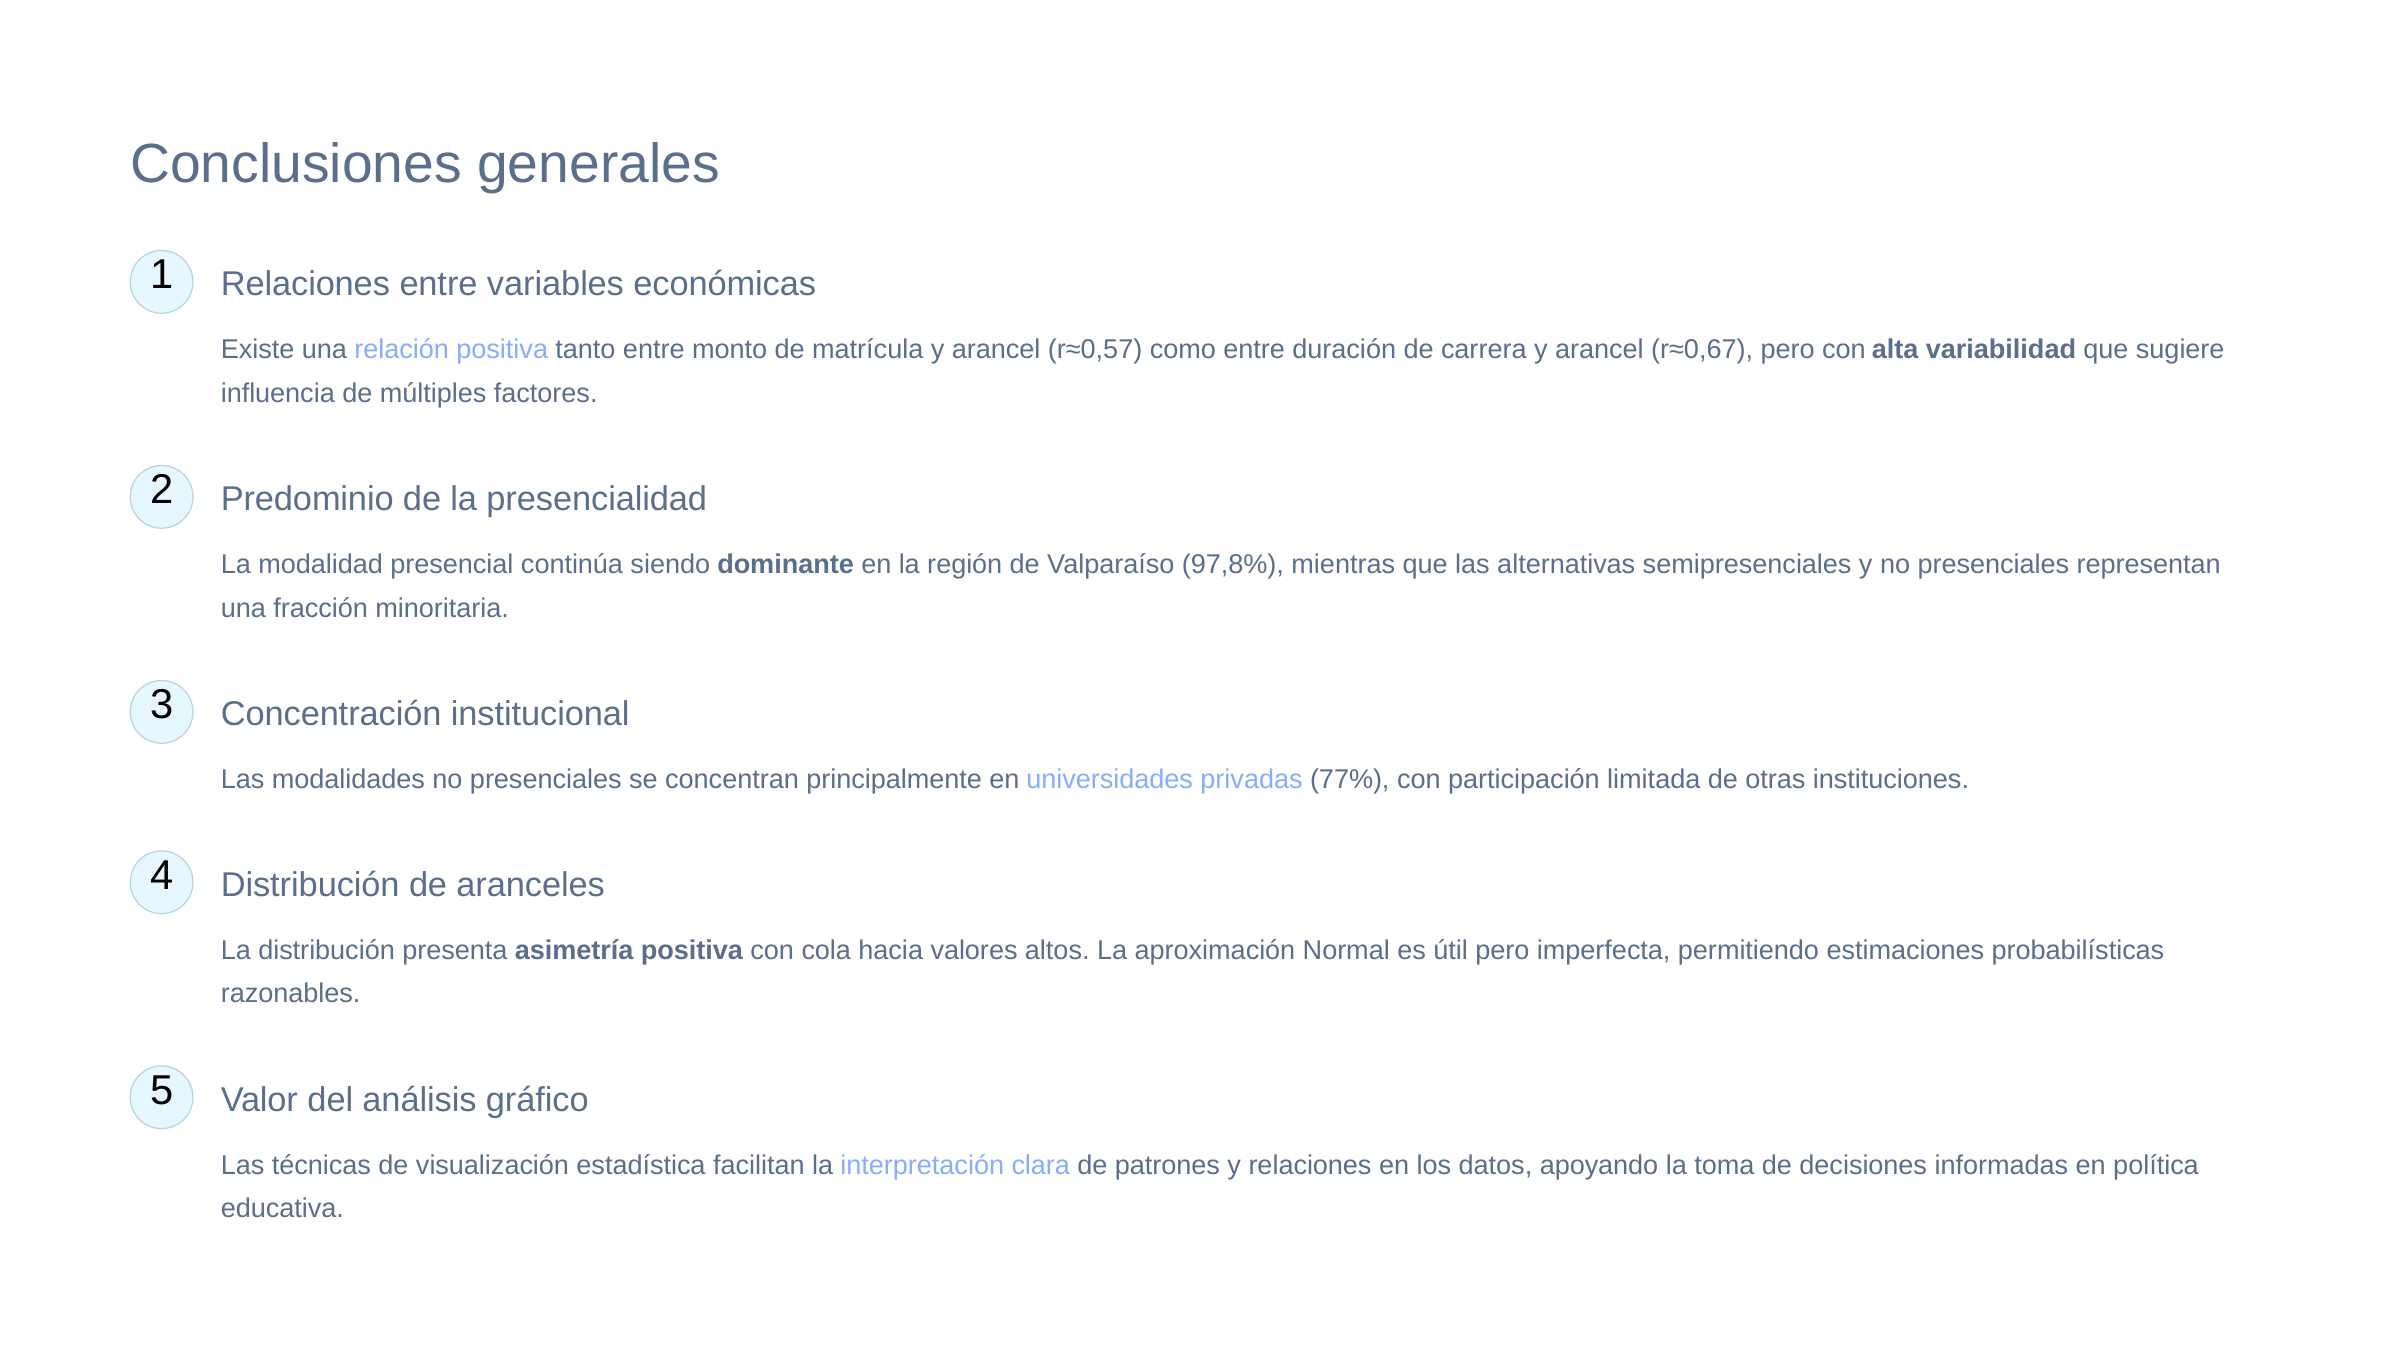

Conclusiones generales

1
Relaciones entre variables económicas
Existe una relación positiva tanto entre monto de matrícula y arancel (r≈0,57) como entre duración de carrera y arancel (r≈0,67), pero con alta variabilidad que sugiere influencia de múltiples factores.

2
Predominio de la presencialidad
La modalidad presencial continúa siendo dominante en la región de Valparaíso (97,8%), mientras que las alternativas semipresenciales y no presenciales representan una fracción minoritaria.

3
Concentración institucional
Las modalidades no presenciales se concentran principalmente en universidades privadas (77%), con participación limitada de otras instituciones.

4
Distribución de aranceles
La distribución presenta asimetría positiva con cola hacia valores altos. La aproximación Normal es útil pero imperfecta, permitiendo estimaciones probabilísticas razonables.

5
Valor del análisis gráfico
Las técnicas de visualización estadística facilitan la interpretación clara de patrones y relaciones en los datos, apoyando la toma de decisiones informadas en política educativa.